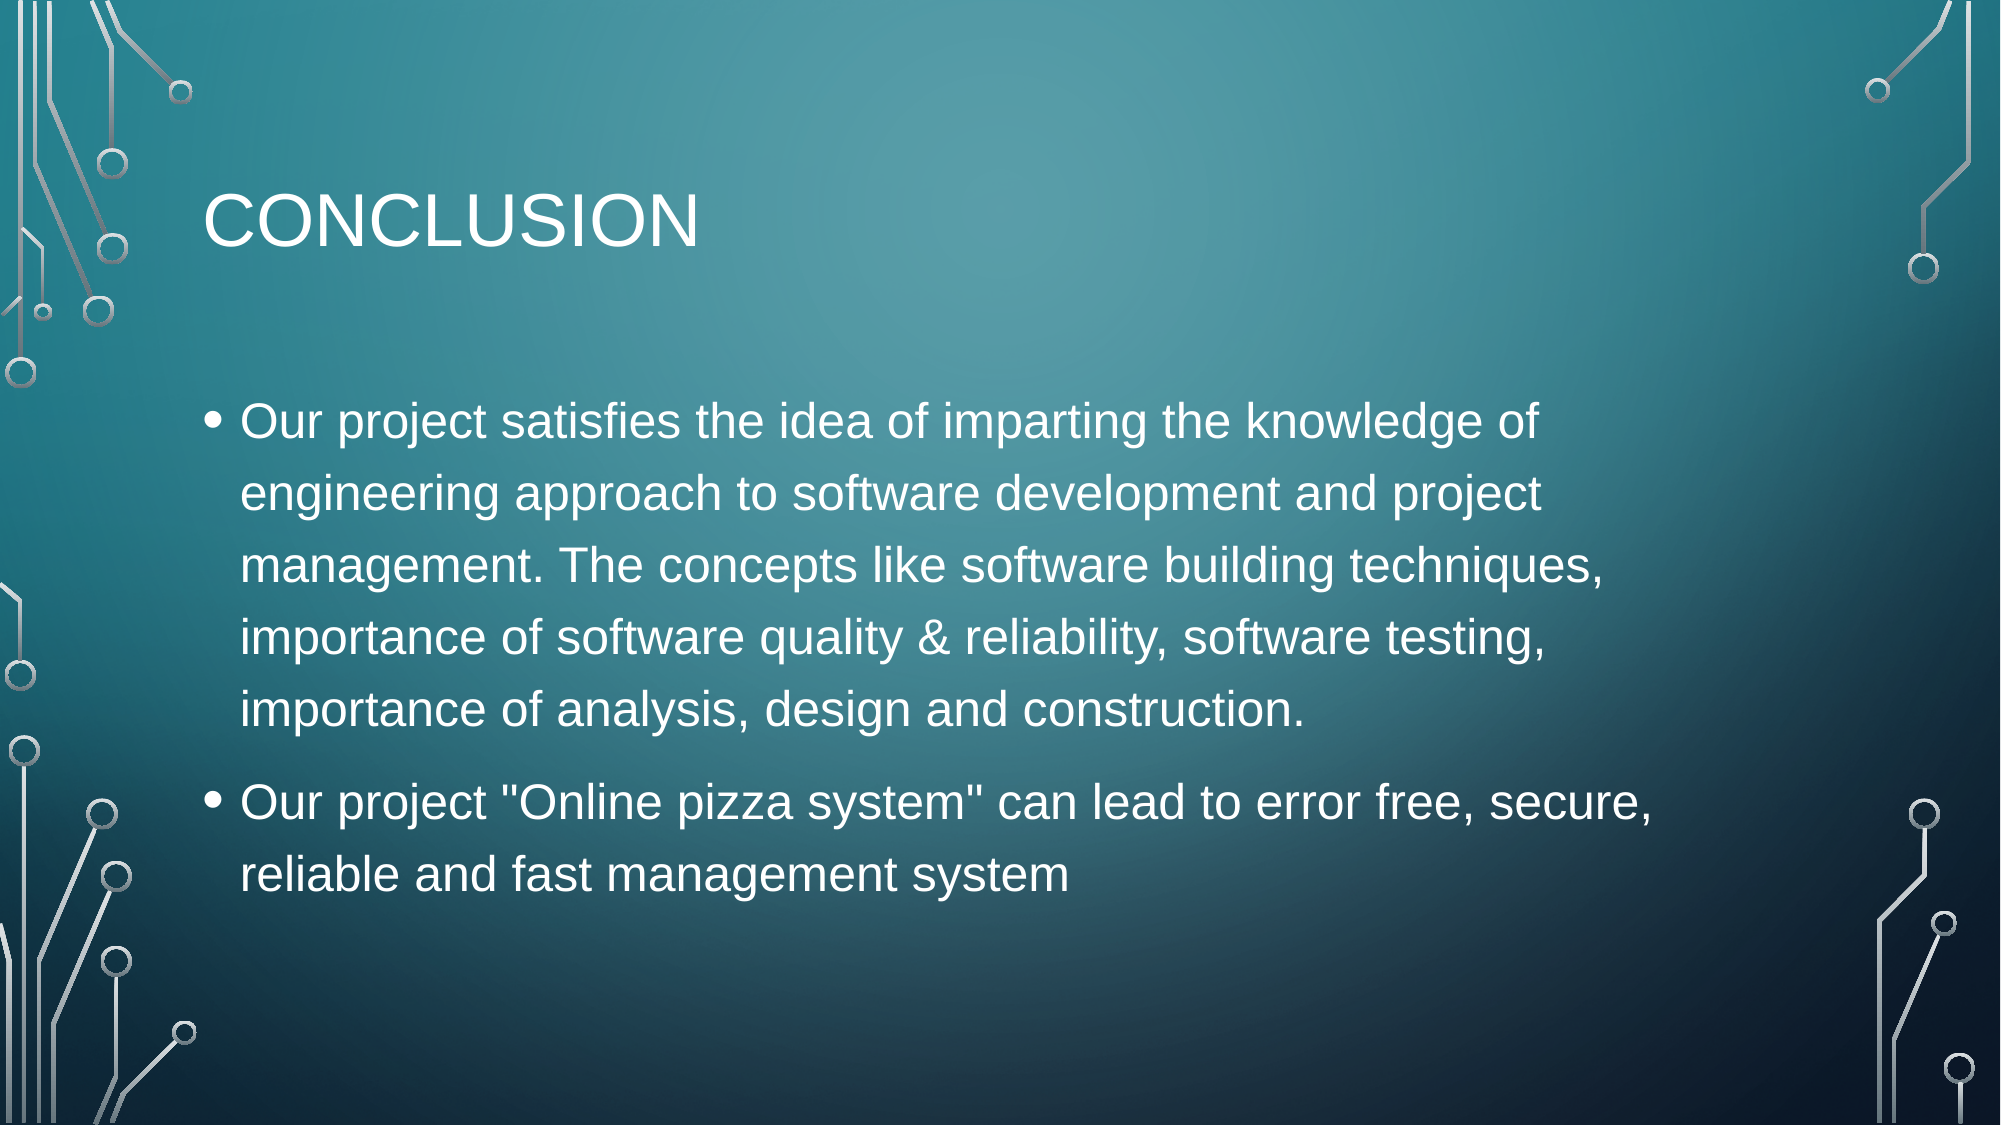

# CONCLUSION
Our project satisfies the idea of imparting the knowledge of engineering approach to software development and project management. The concepts like software building techniques, importance of software quality & reliability, software testing, importance of analysis, design and construction.
Our project "Online pizza system" can lead to error free, secure, reliable and fast management system